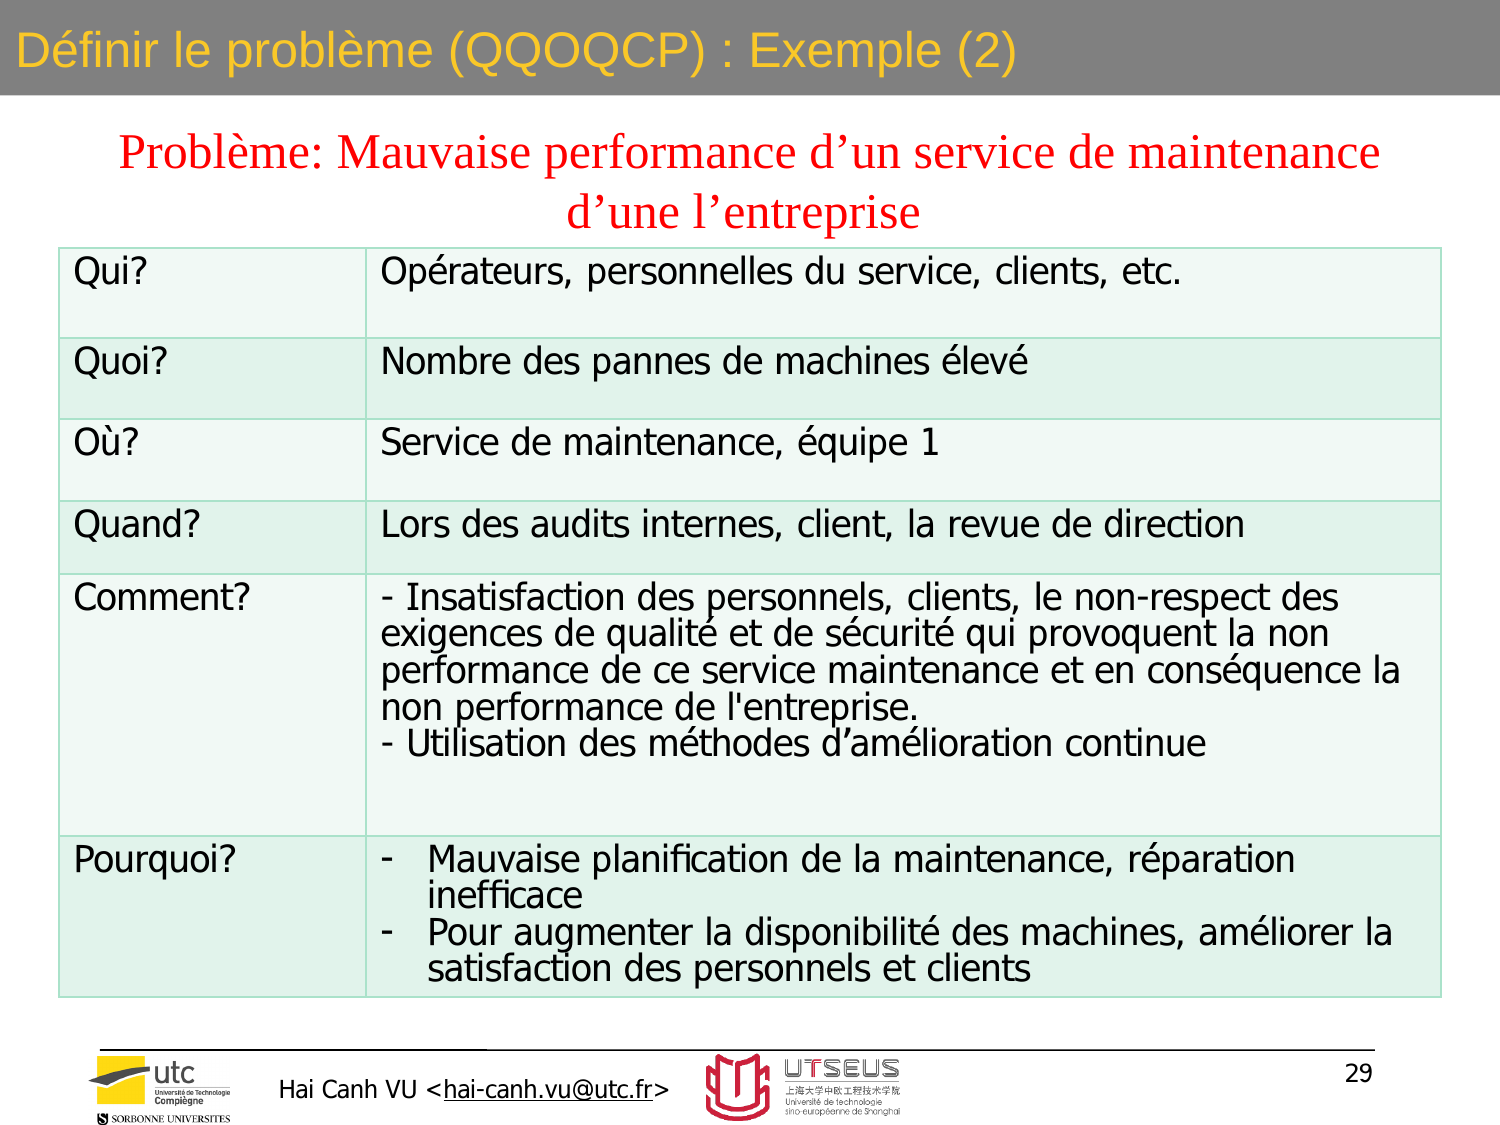

# Définir le problème (QQOQCP) : Exemple (2)
Problème: Mauvaise performance d’un service de maintenance d’une l’entreprise
| Qui? | Opérateurs, personnelles du service, clients, etc. |
| --- | --- |
| Quoi? | Nombre des pannes de machines élevé |
| Où? | Service de maintenance, équipe 1 |
| Quand? | Lors des audits internes, client, la revue de direction |
| Comment? | - Insatisfaction des personnels, clients, le non-respect des exigences de qualité et de sécurité qui provoquent la non performance de ce service maintenance et en conséquence la non performance de l'entreprise. - Utilisation des méthodes d’amélioration continue |
| Pourquoi? | Mauvaise planification de la maintenance, réparation inefficace Pour augmenter la disponibilité des machines, améliorer la satisfaction des personnels et clients |
29